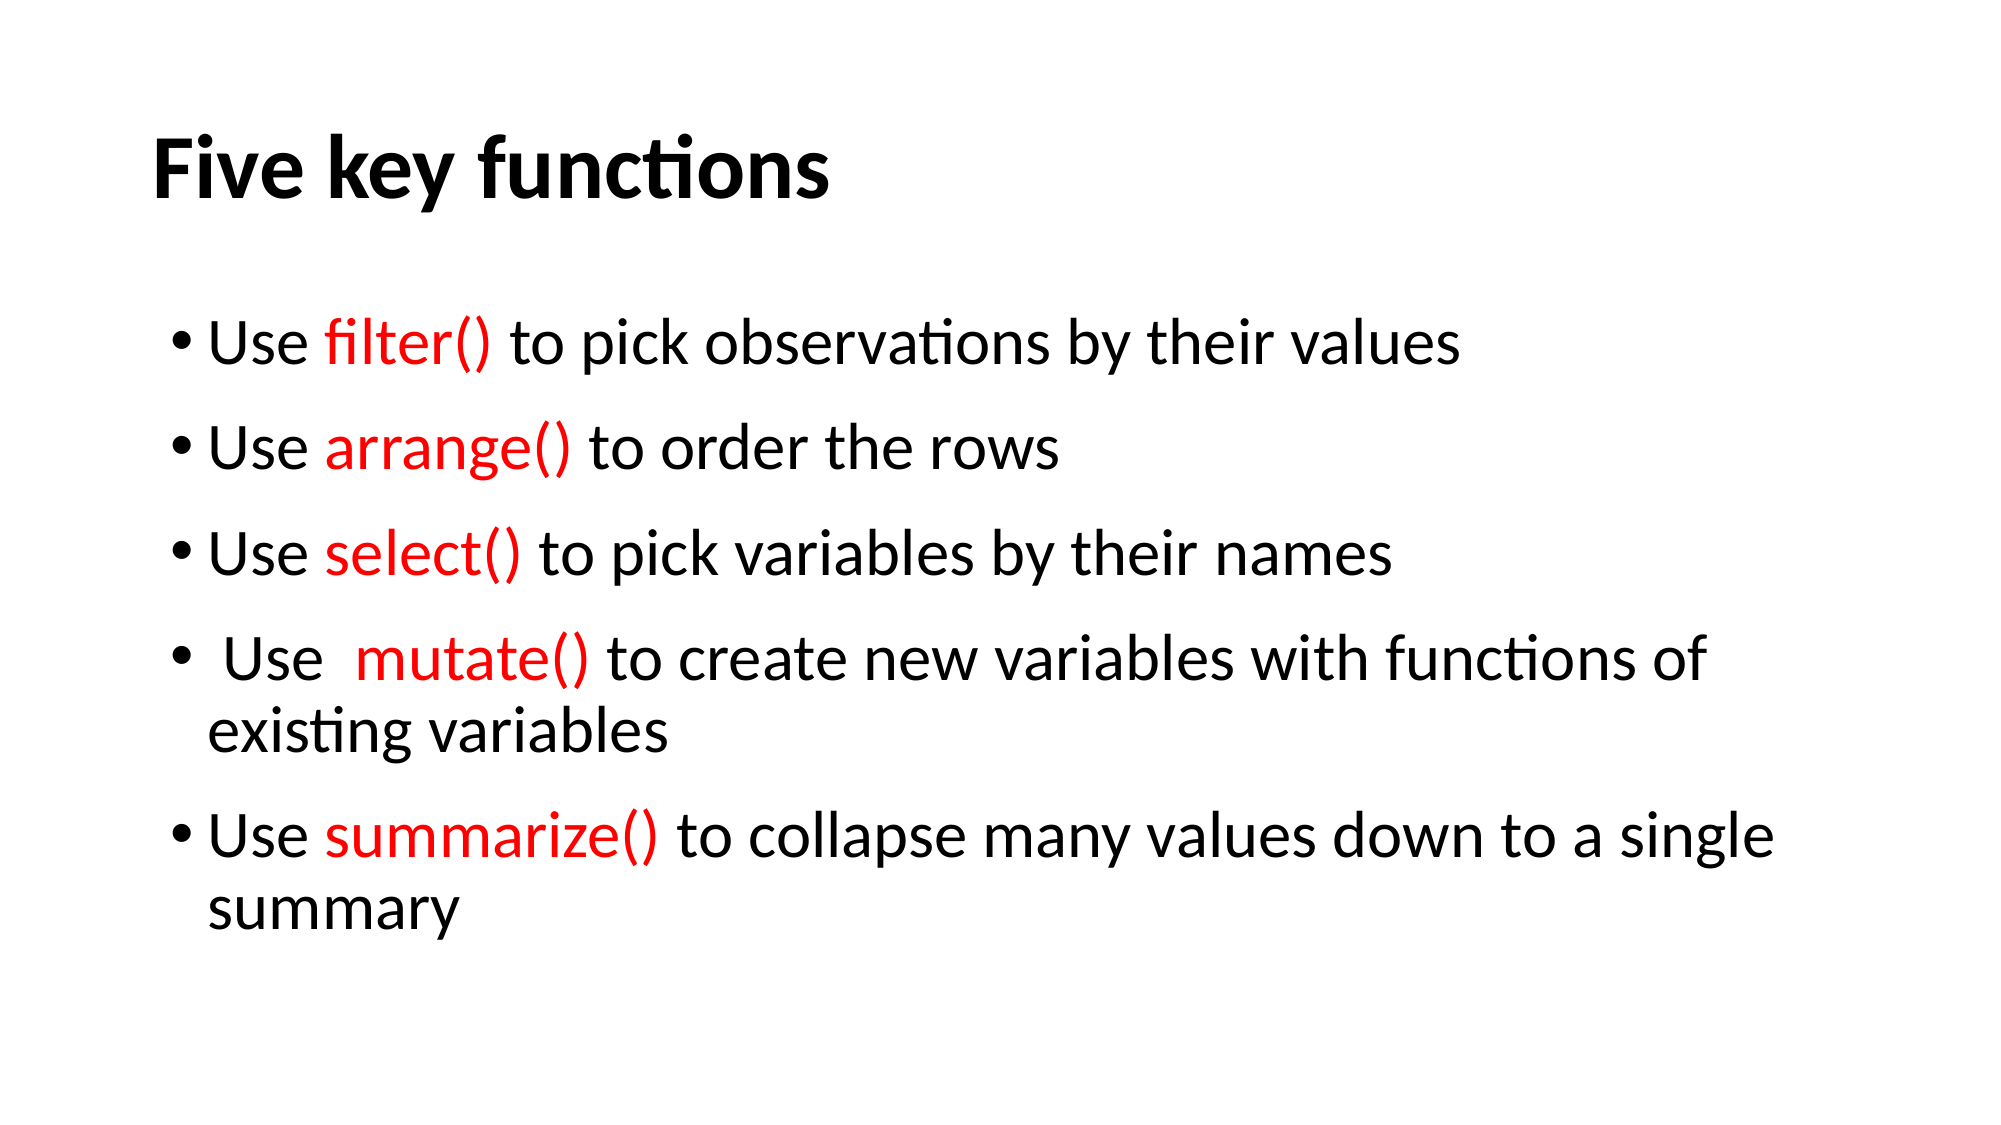

# Five key functions
Use filter() to pick observations by their values
Use arrange() to order the rows
Use select() to pick variables by their names
 Use  mutate() to create new variables with functions of existing variables
Use summarize() to collapse many values down to a single summary